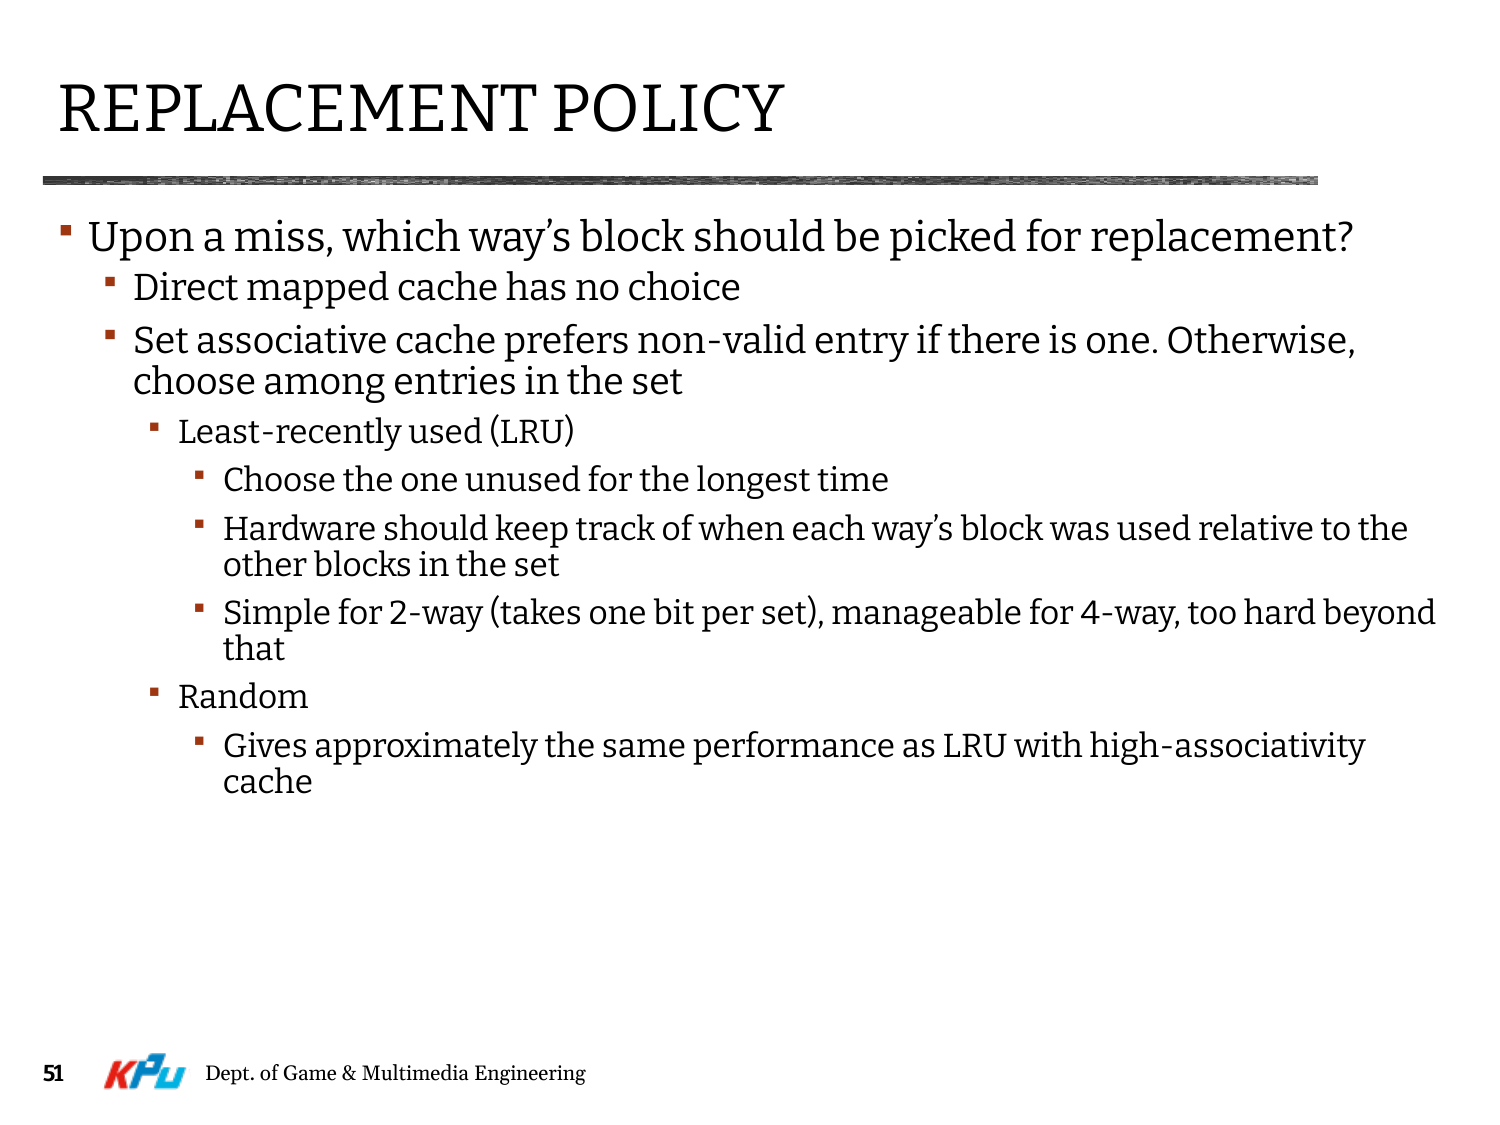

# Replacement Policy
Upon a miss, which way’s block should be picked for replacement?
Direct mapped cache has no choice
Set associative cache prefers non-valid entry if there is one. Otherwise, choose among entries in the set
Least-recently used (LRU)
Choose the one unused for the longest time
Hardware should keep track of when each way’s block was used relative to the other blocks in the set
Simple for 2-way (takes one bit per set), manageable for 4-way, too hard beyond that
Random
Gives approximately the same performance as LRU with high-associativity cache
51
Dept. of Game & Multimedia Engineering